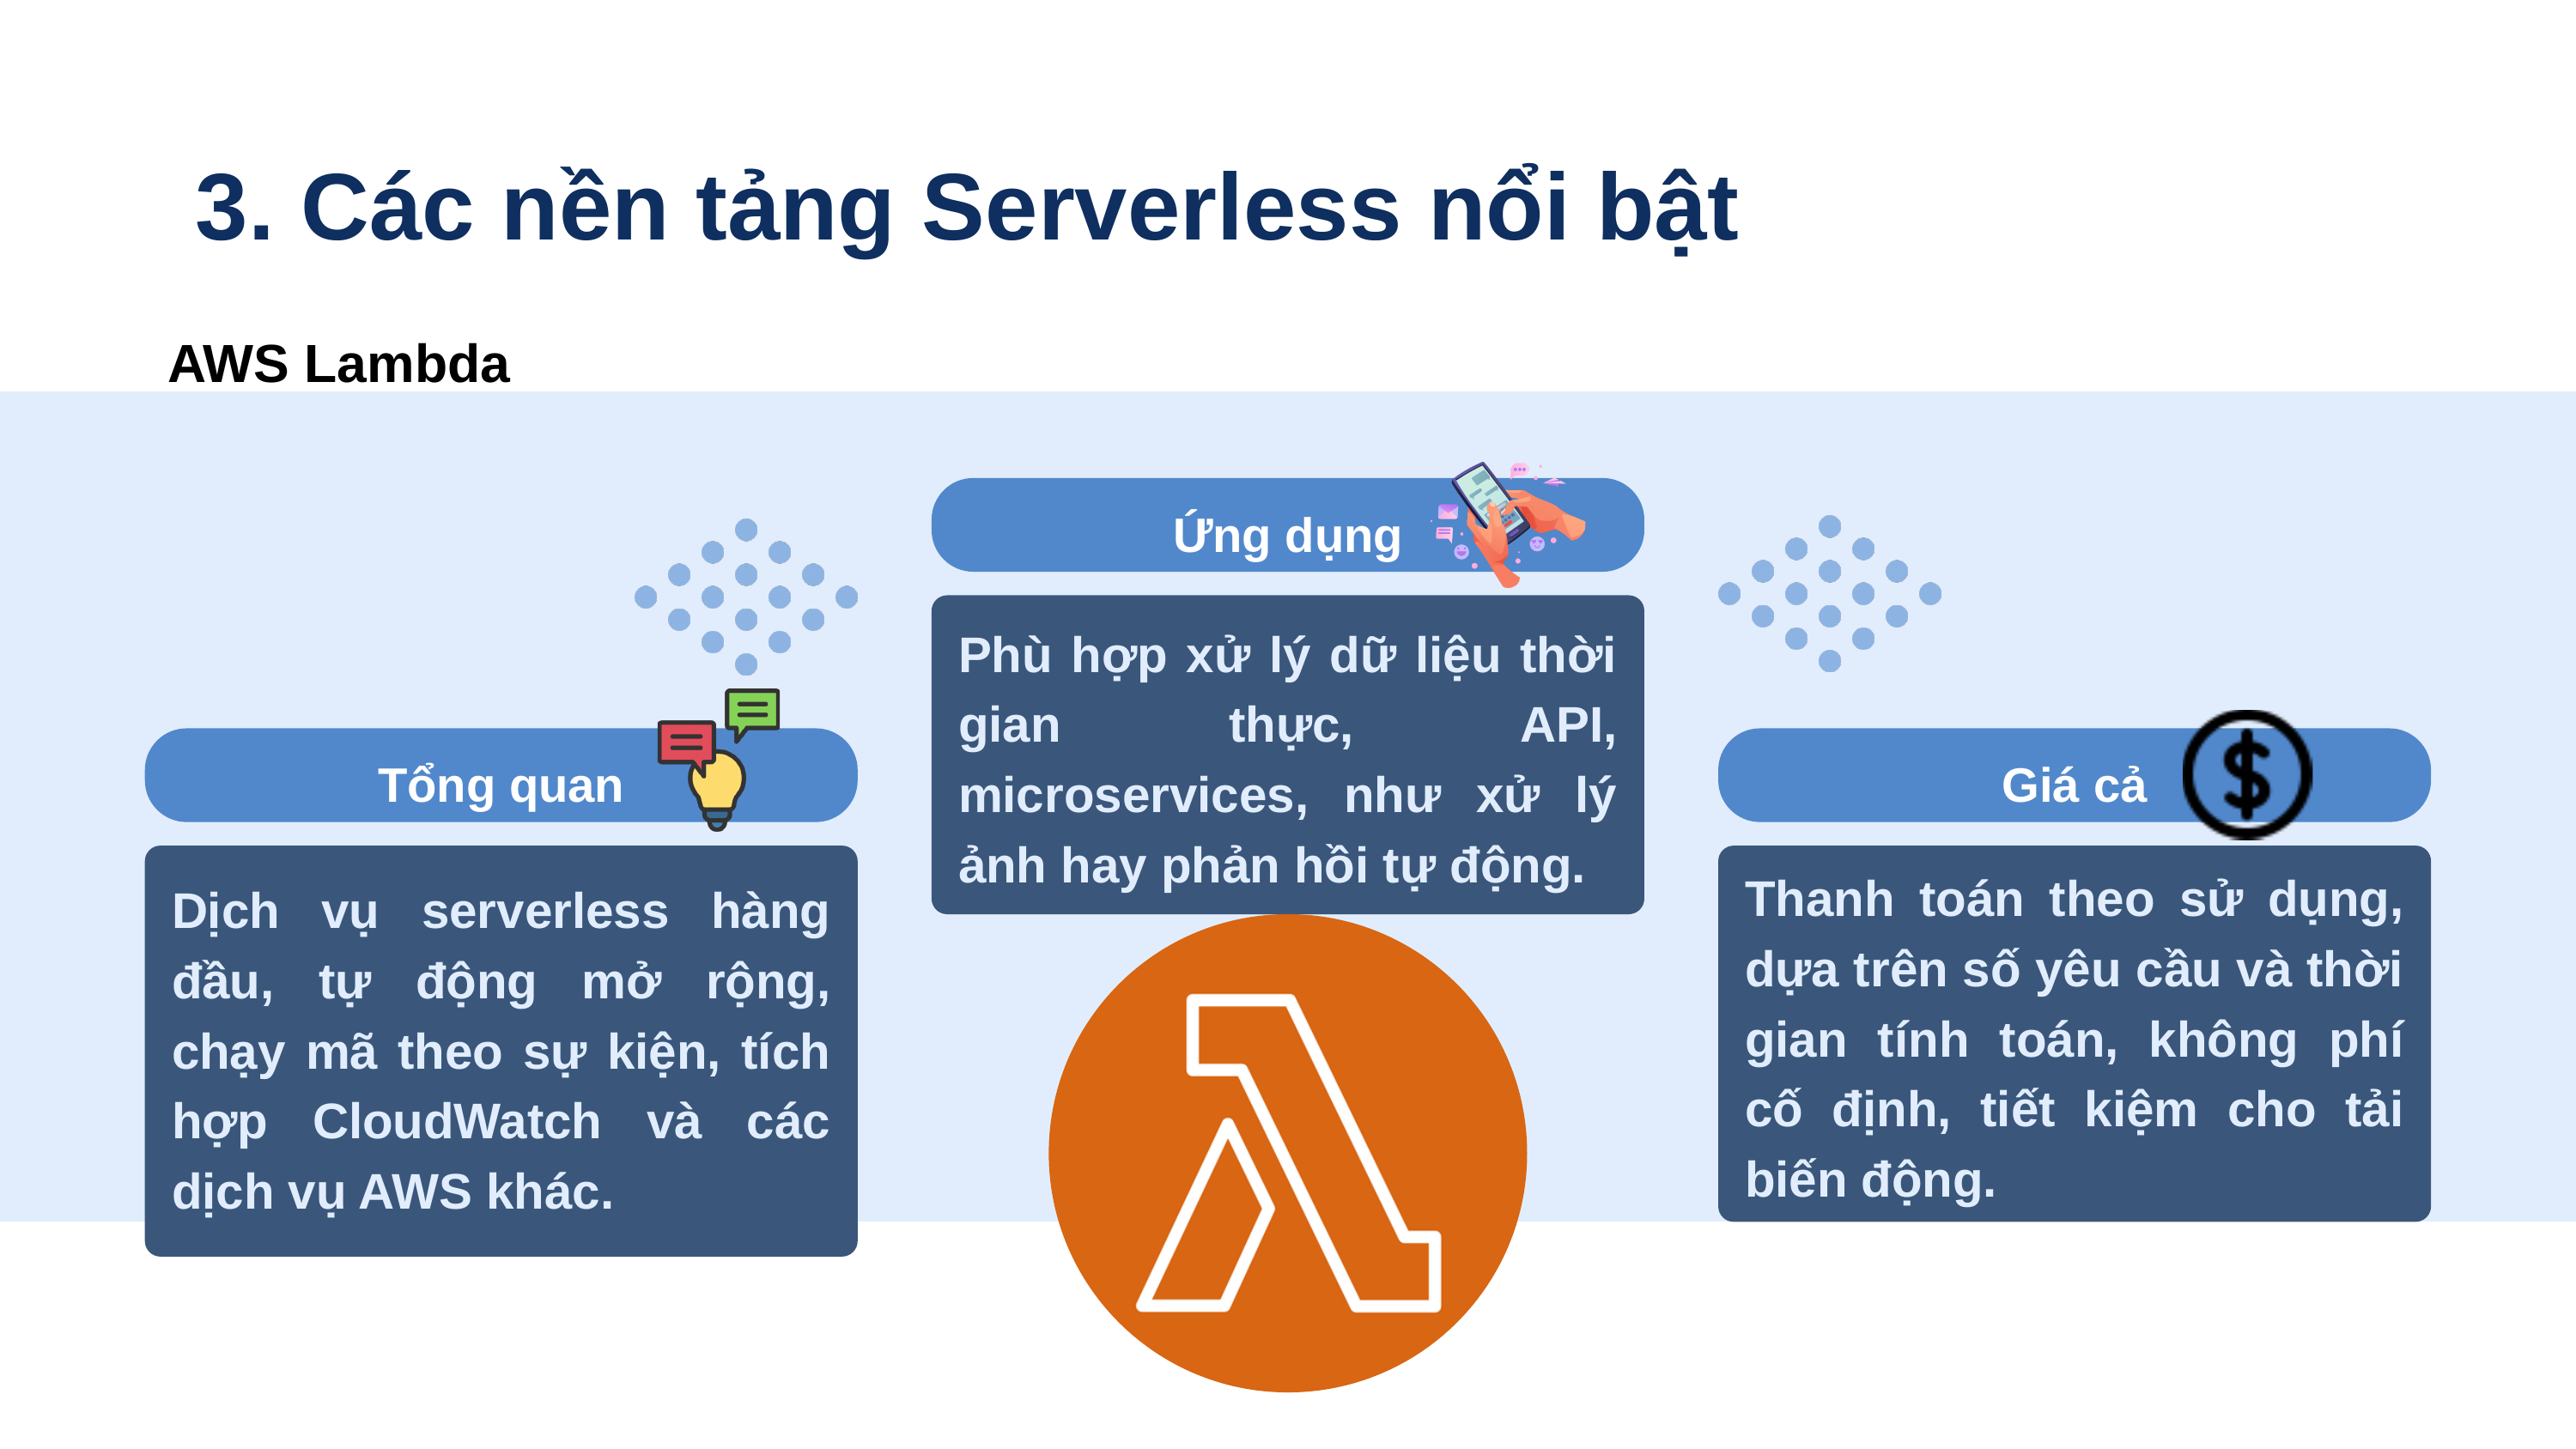

3. Các nền tảng Serverless nổi bật
AWS Lambda

Ứng dụng

Phù hợp xử lý dữ liệu thời gian thực, API, microservices, như xử lý ảnh hay phản hồi tự động.

Tổng quan
Giá cả

Thanh toán theo sử dụng, dựa trên số yêu cầu và thời gian tính toán, không phí cố định, tiết kiệm cho tải biến động.
Dịch vụ serverless hàng đầu, tự động mở rộng, chạy mã theo sự kiện, tích hợp CloudWatch và các dịch vụ AWS khác.